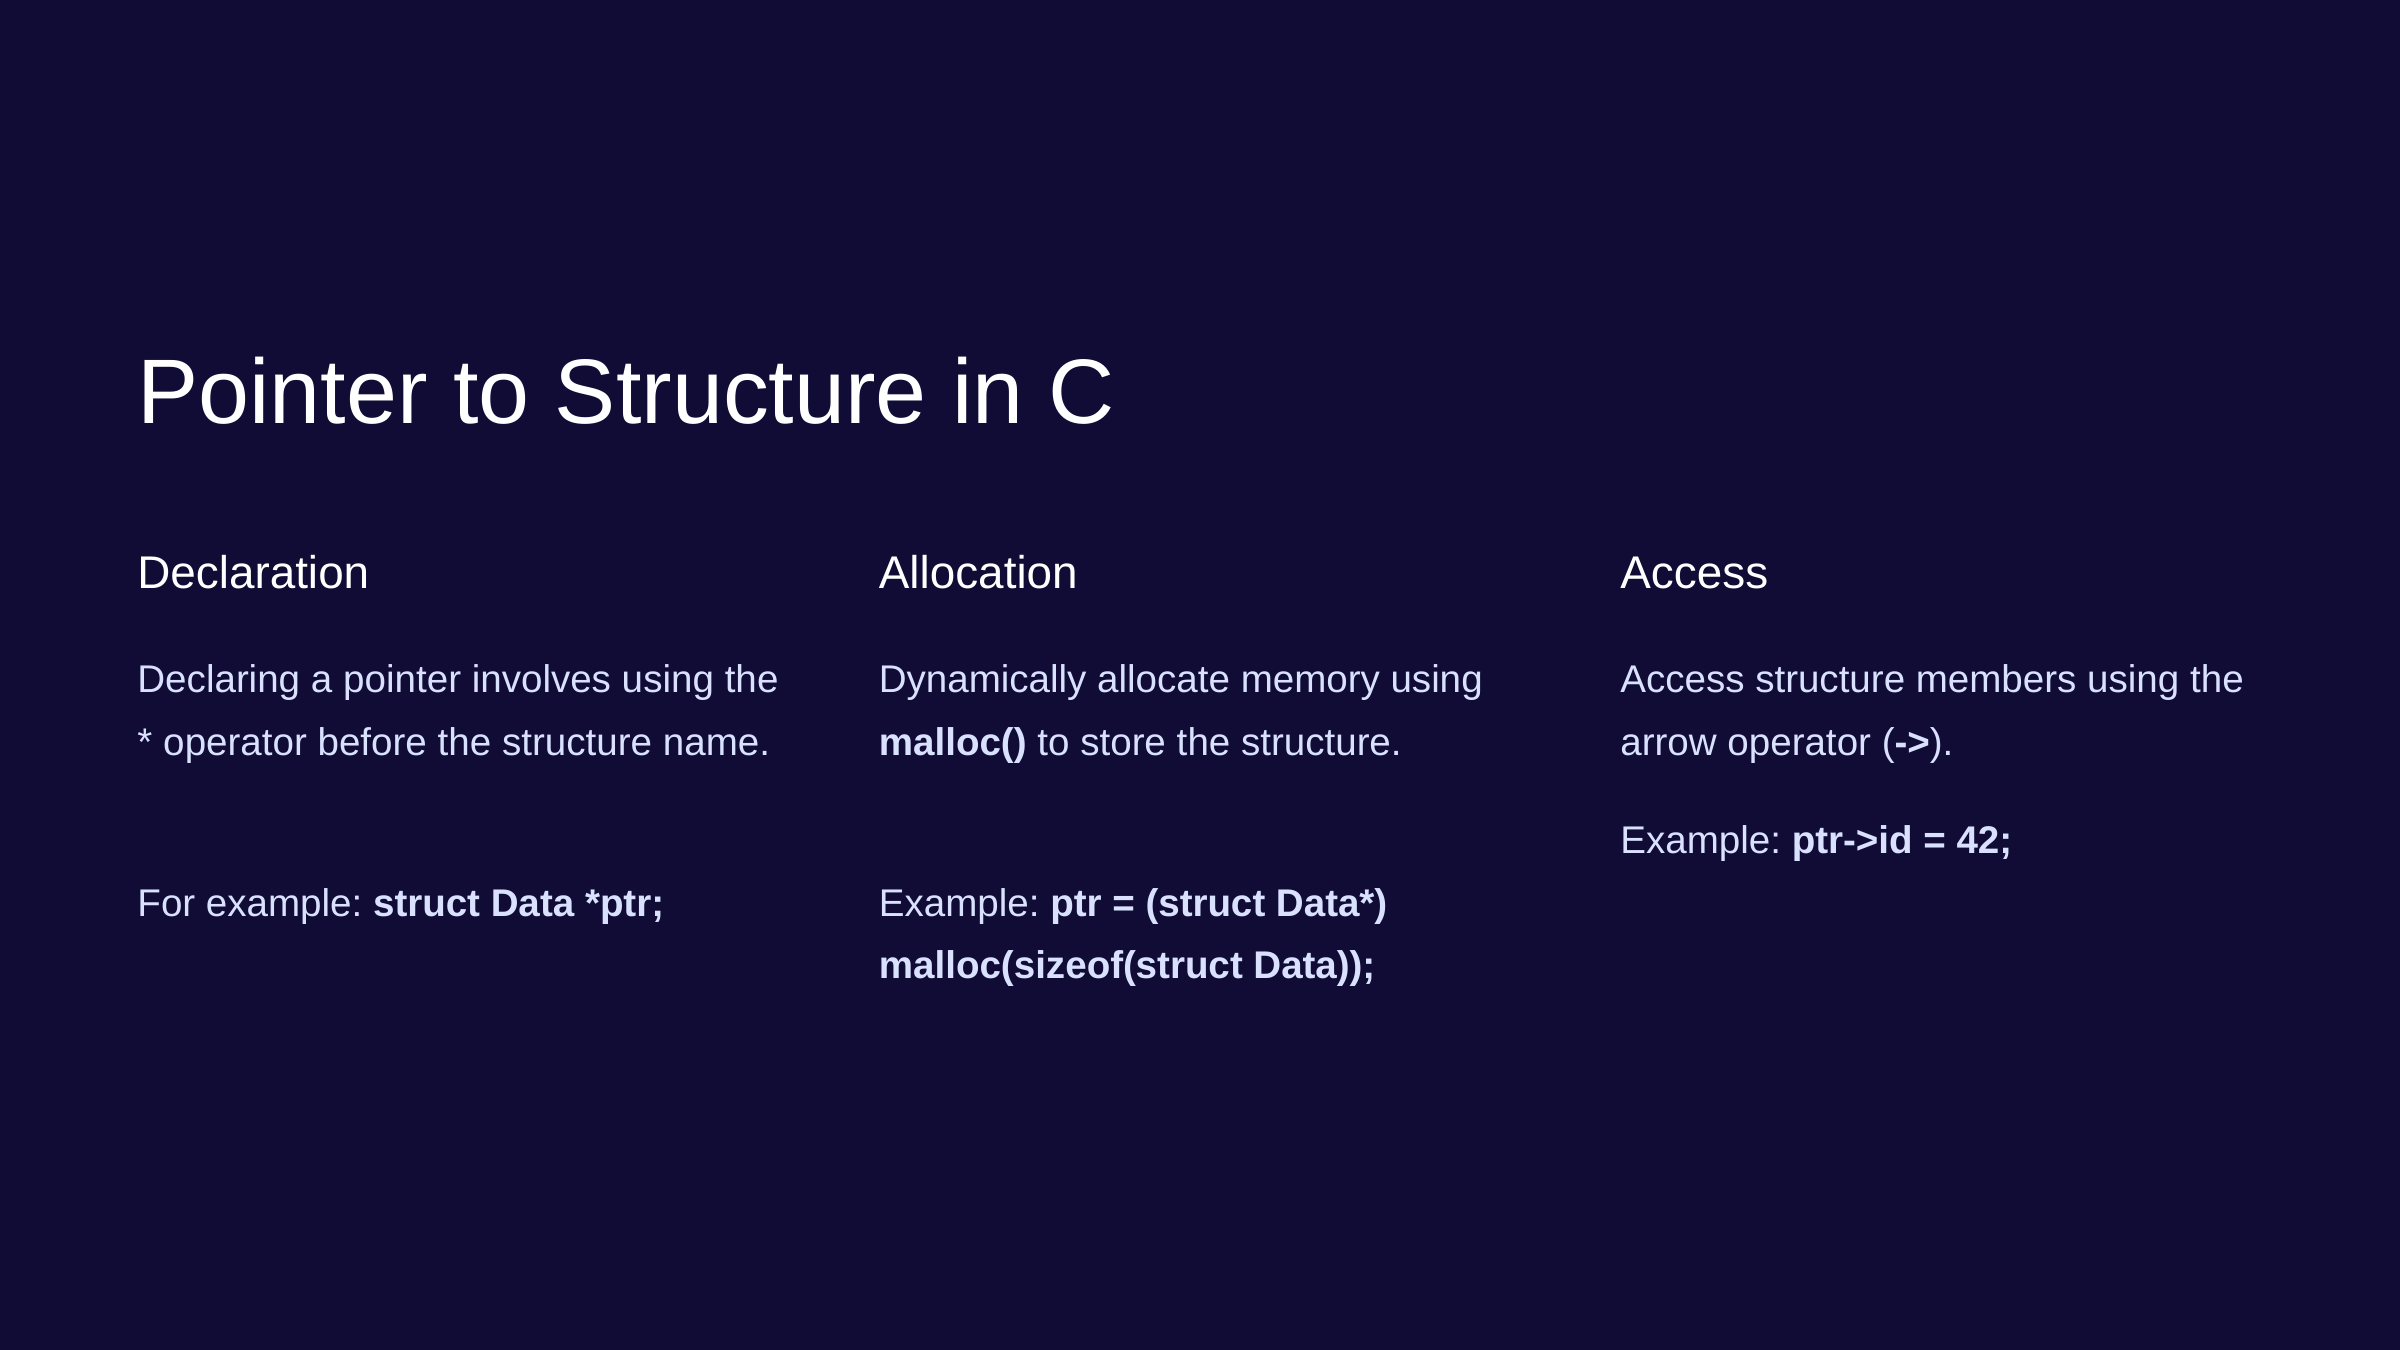

Pointer to Structure in C
Declaration
Allocation
Access
Declaring a pointer involves using the * operator before the structure name.
Dynamically allocate memory using malloc() to store the structure.
Access structure members using the arrow operator (->).
Example: ptr->id = 42;
For example: struct Data *ptr;
Example: ptr = (struct Data*) malloc(sizeof(struct Data));